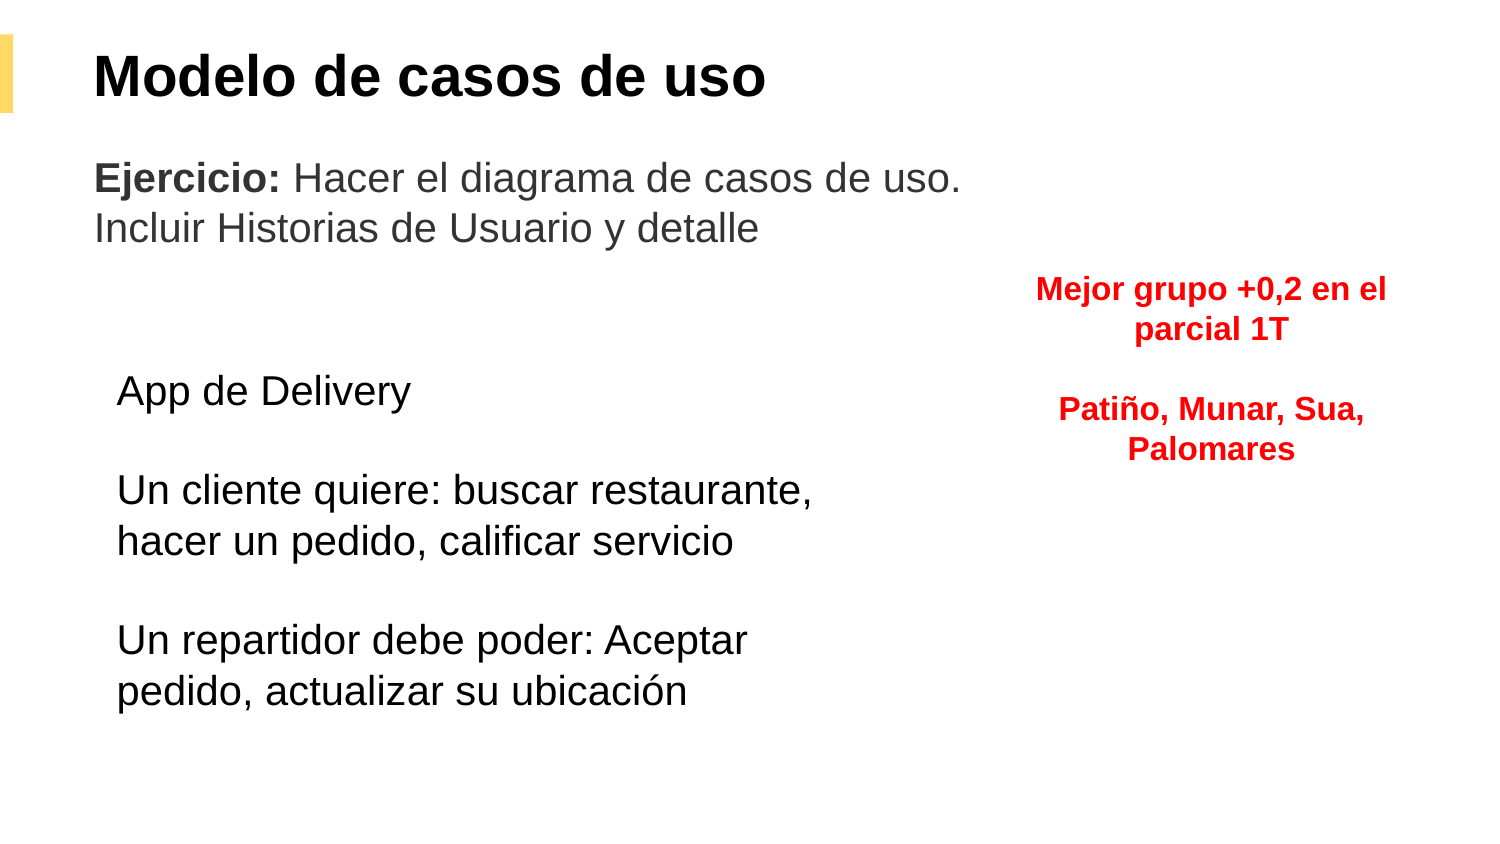

Modelo de casos de uso

Ejercicio: Hacer el diagrama de casos de uso. Incluir Historias de Usuario y detalle

Mejor grupo +0,2 en el parcial 1T

Patiño, Munar, Sua, Palomares
App de Delivery

Un cliente quiere: buscar restaurante, hacer un pedido, calificar servicio

Un repartidor debe poder: Aceptar pedido, actualizar su ubicación